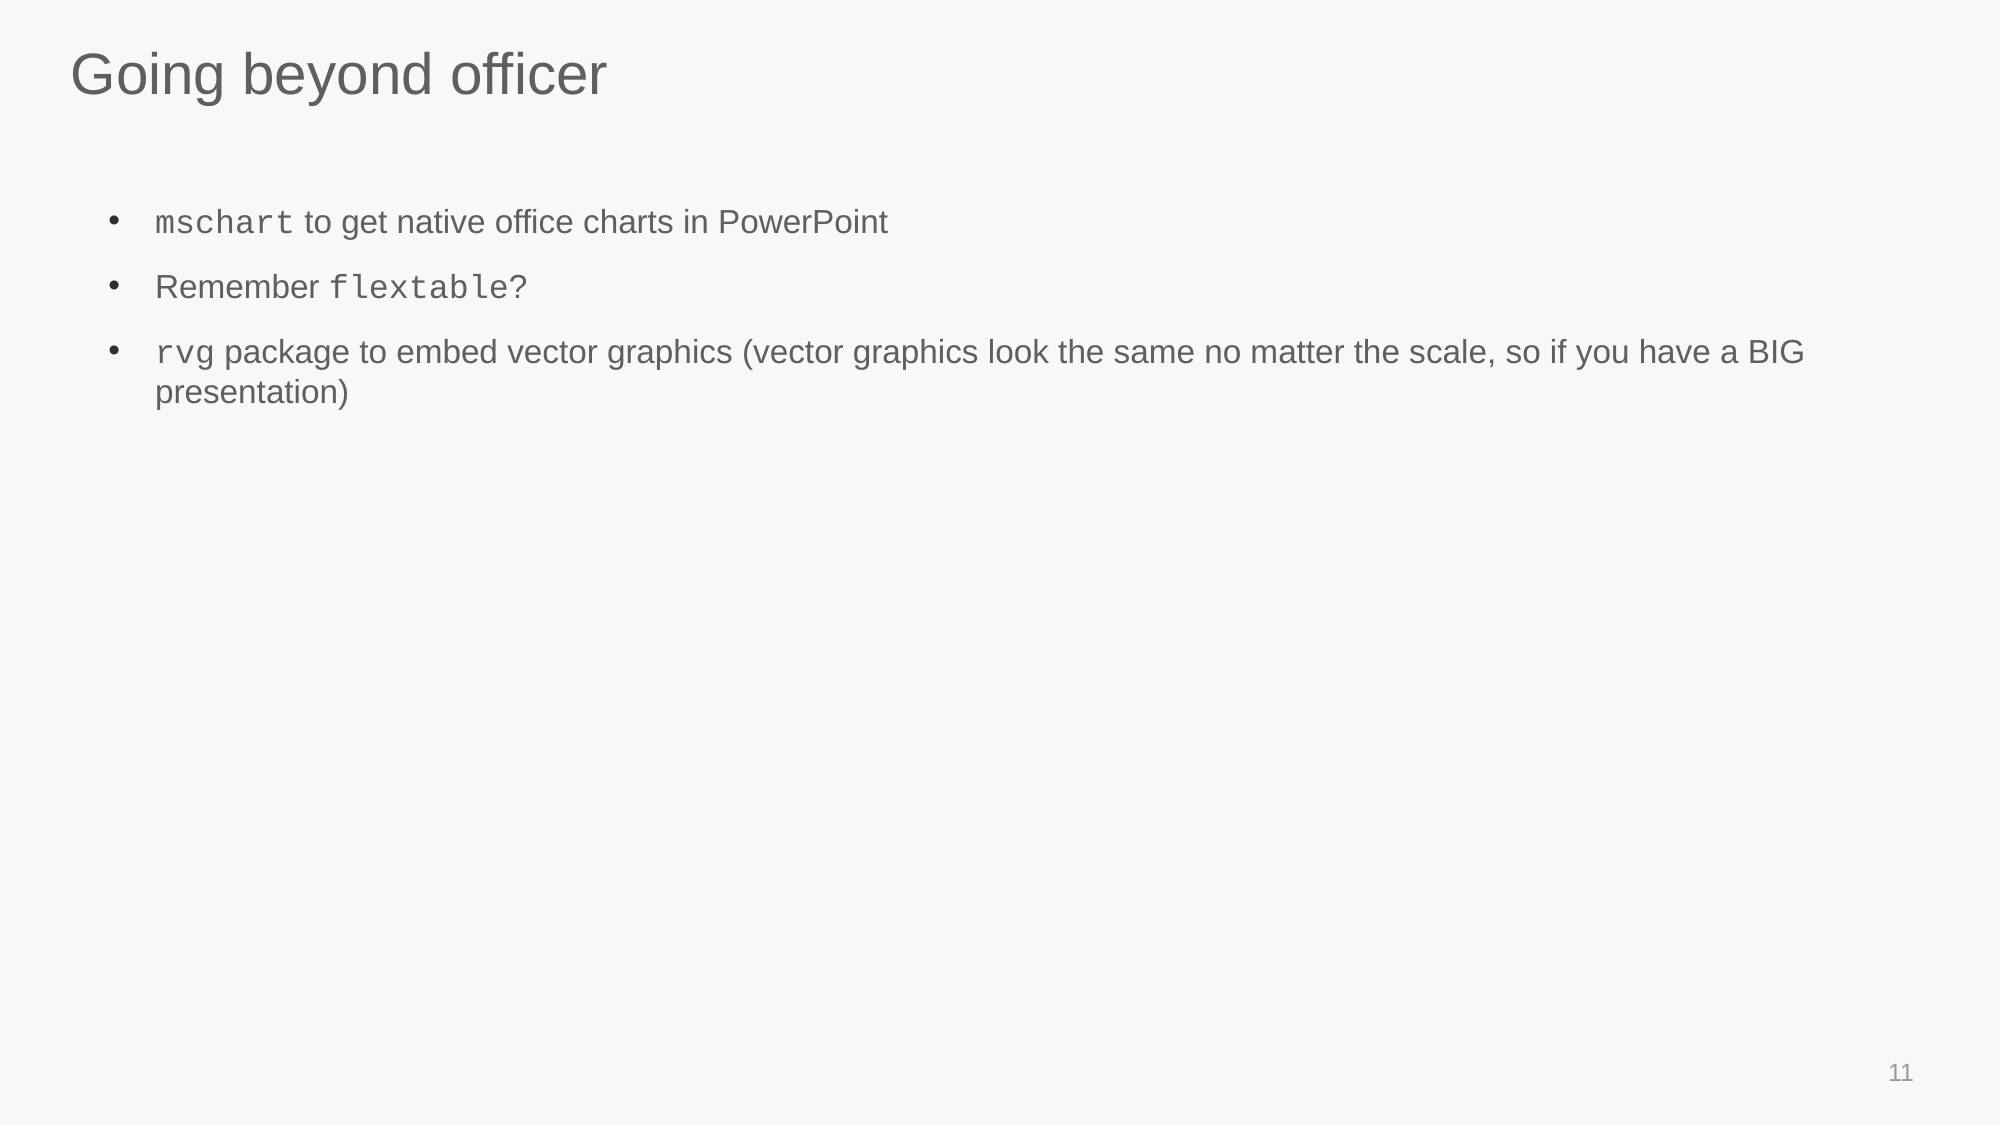

# Going beyond officer
mschart to get native office charts in PowerPoint
Remember flextable?
rvg package to embed vector graphics (vector graphics look the same no matter the scale, so if you have a BIG presentation)
11